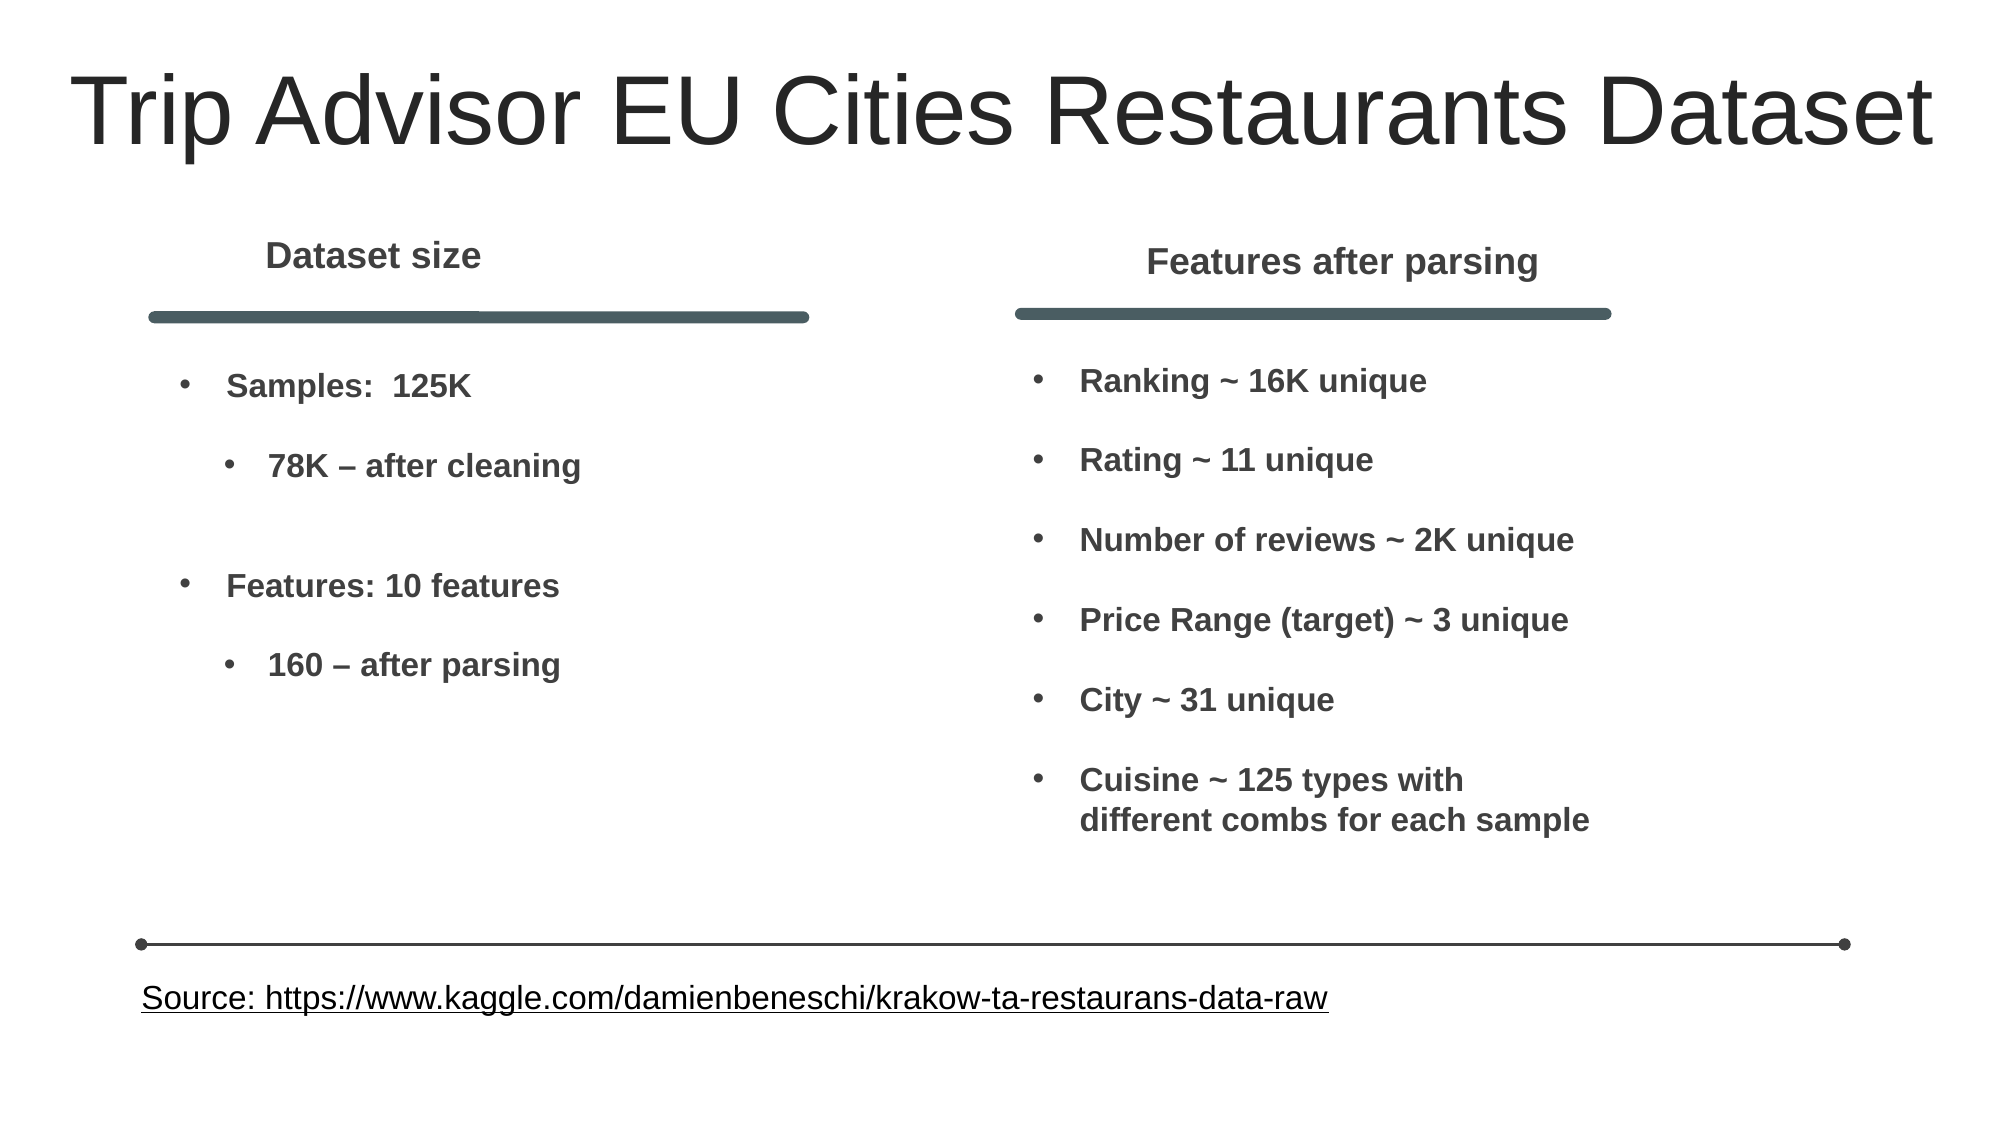

Trip Advisor EU Cities Restaurants Dataset
Dataset size
Features after parsing

Ranking ~ 16K unique

Rating ~ 11 unique

Number of reviews ~ 2K unique

Price Range (target) ~ 3 unique

City ~ 31 unique

Cuisine ~ 125 types with different combs for each sample
Samples:  125K

78K – after cleaning

Features: 10 features

160 – after parsing
Source: https://www.kaggle.com/damienbeneschi/krakow-ta-restaurans-data-raw